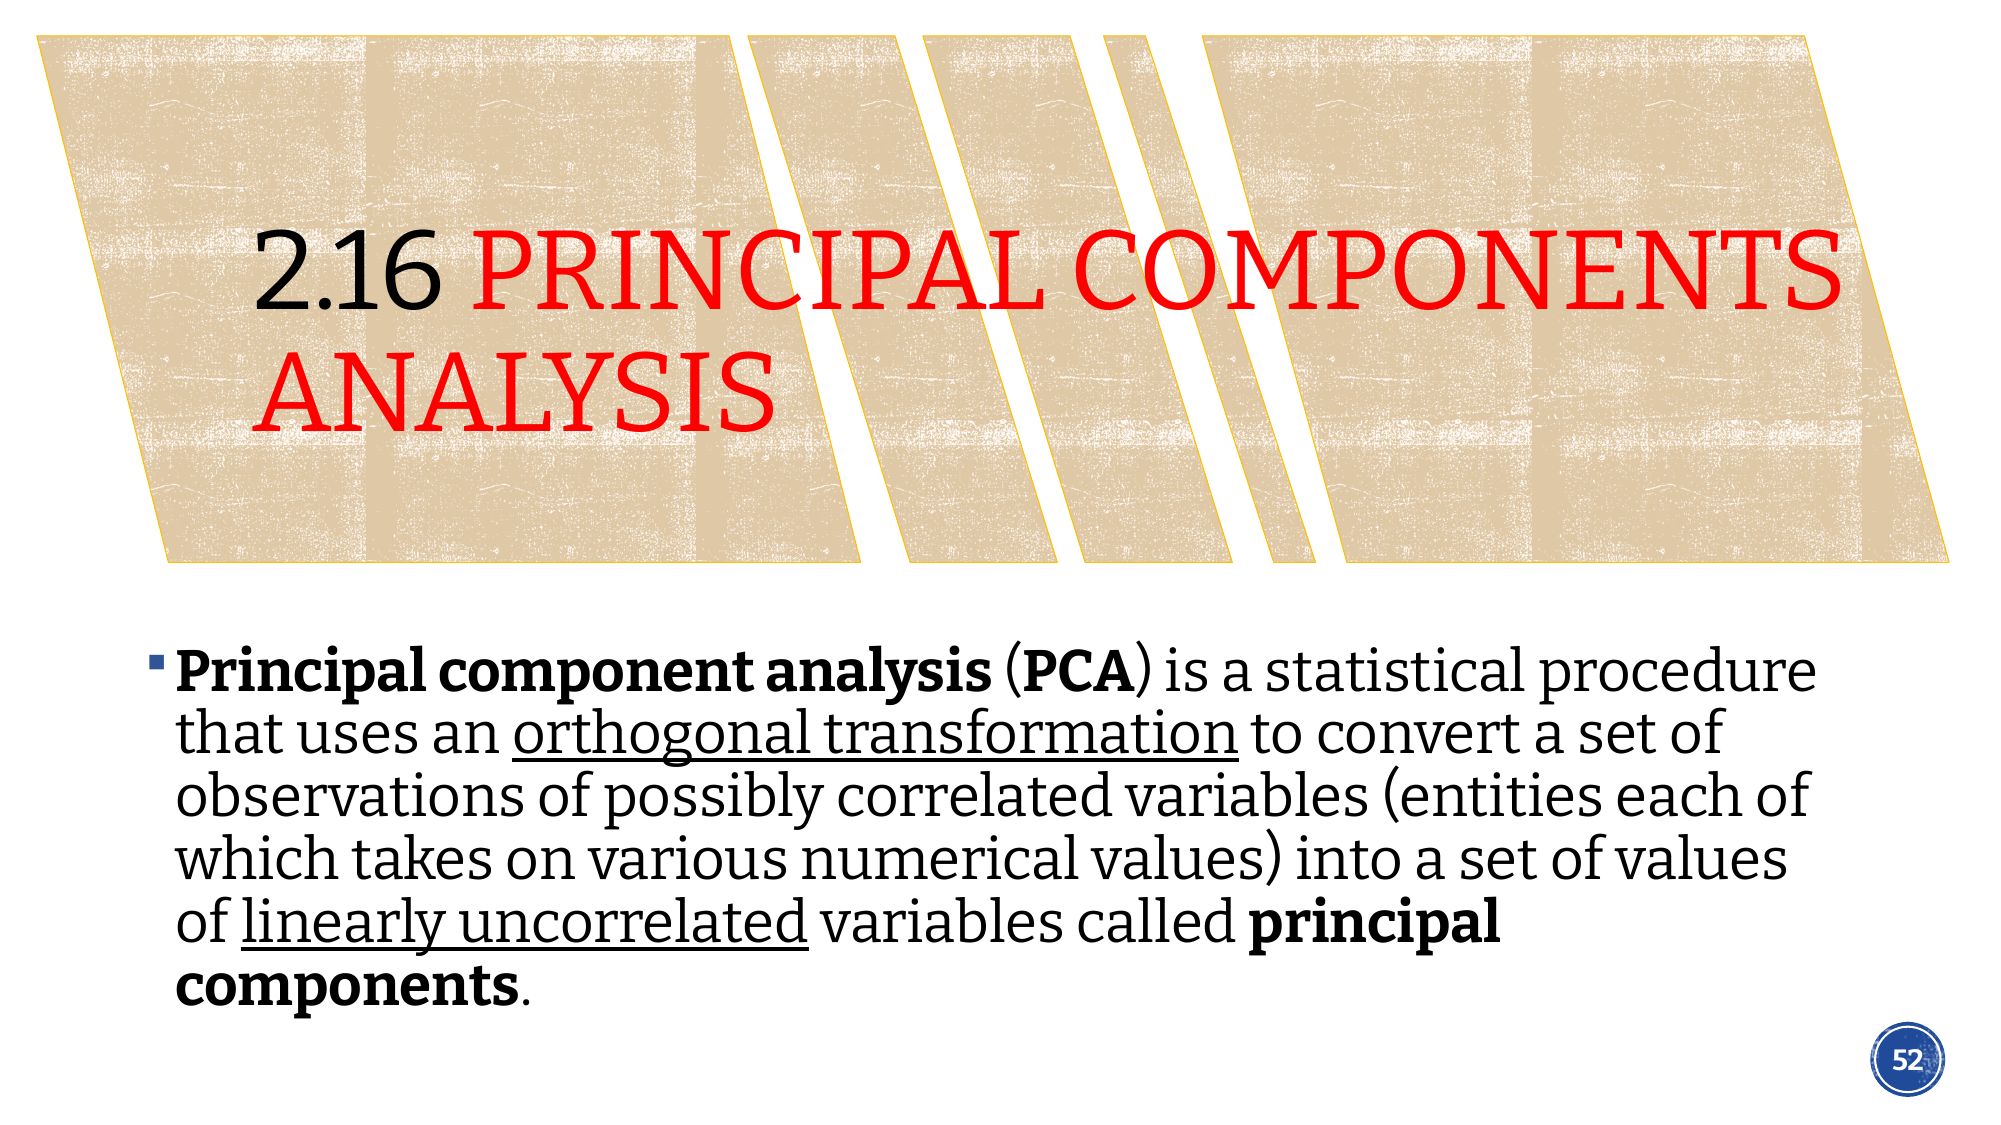

# 2.16 Principal components analysis
Principal component analysis (PCA) is a statistical procedure that uses an orthogonal transformation to convert a set of observations of possibly correlated variables (entities each of which takes on various numerical values) into a set of values of linearly uncorrelated variables called principal components.
52